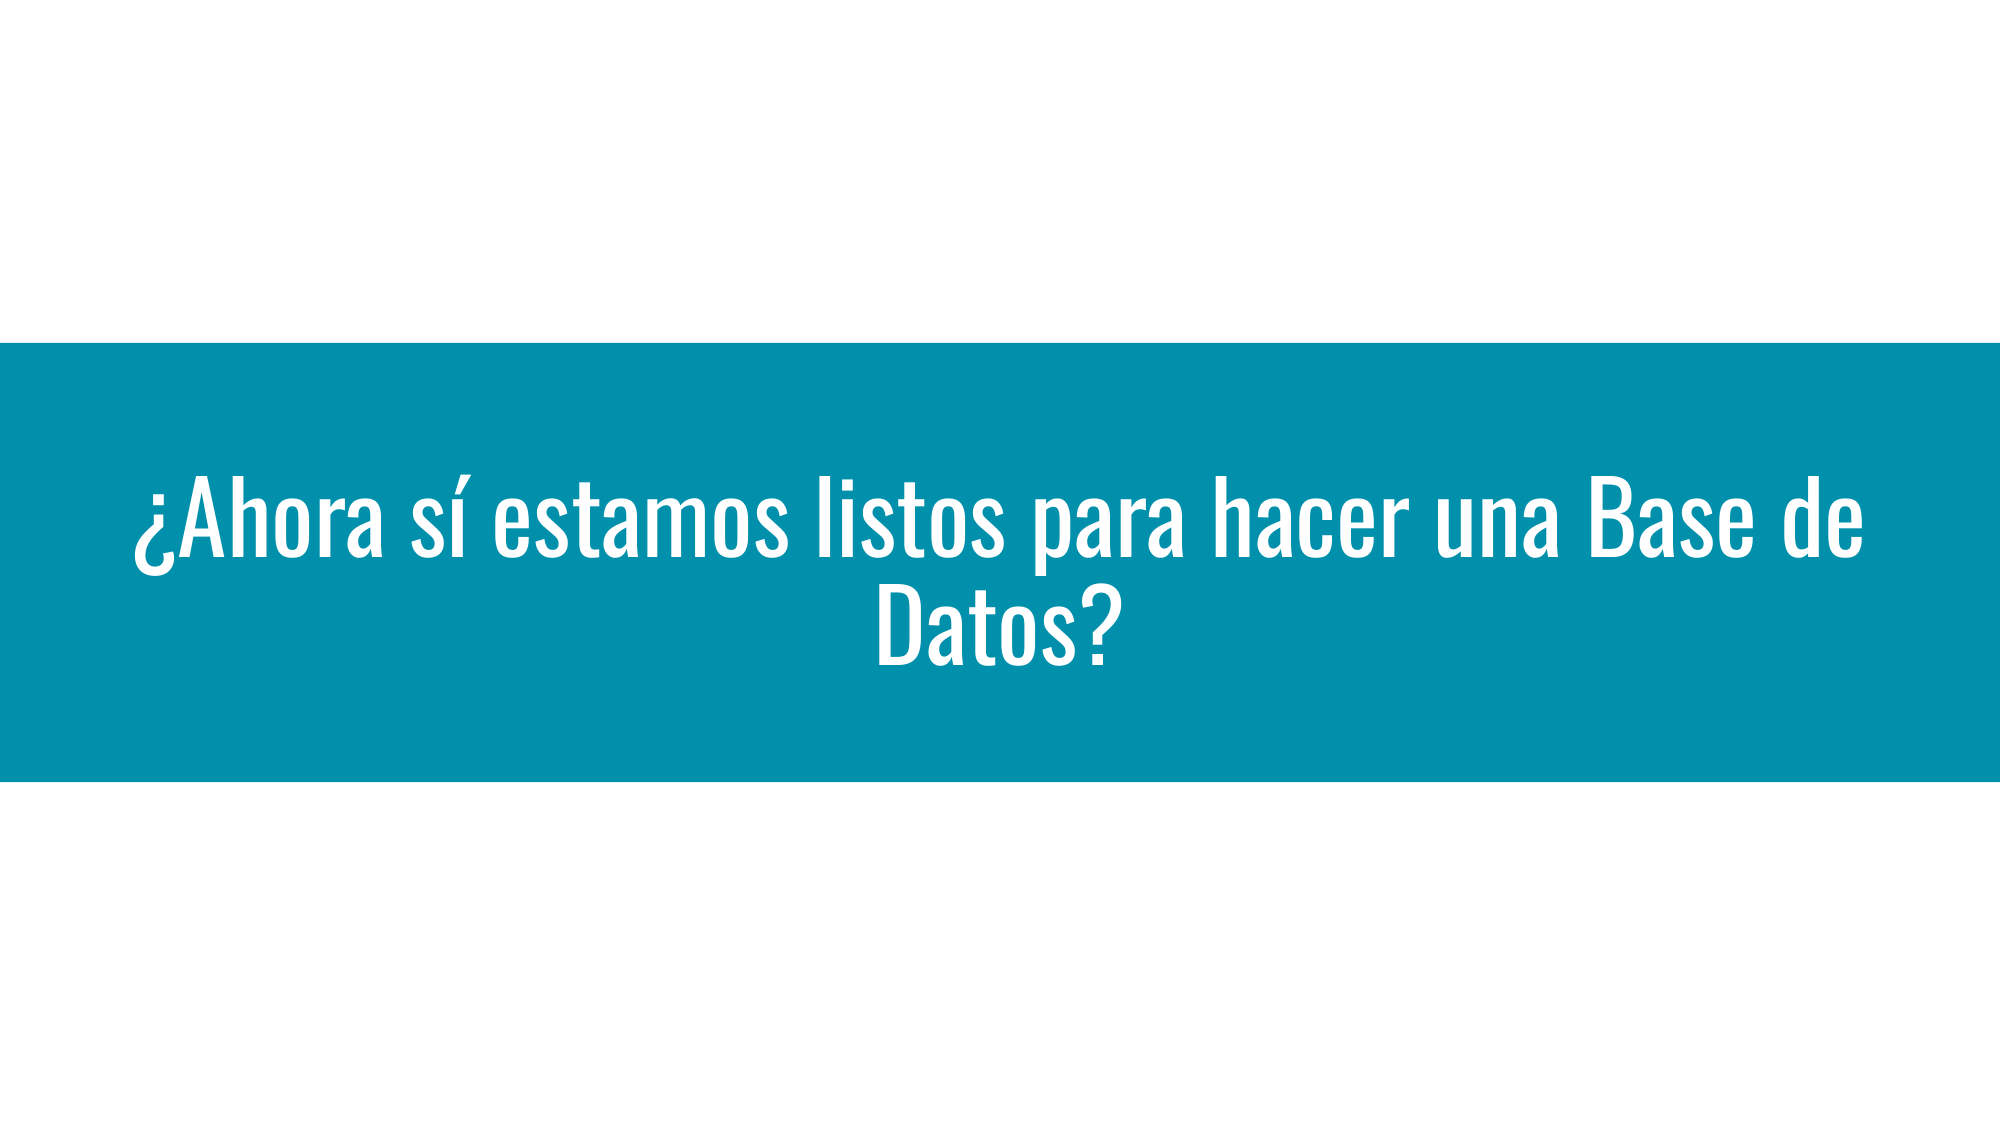

# ¿Ahora sí estamos listos para hacer una Base de Datos?